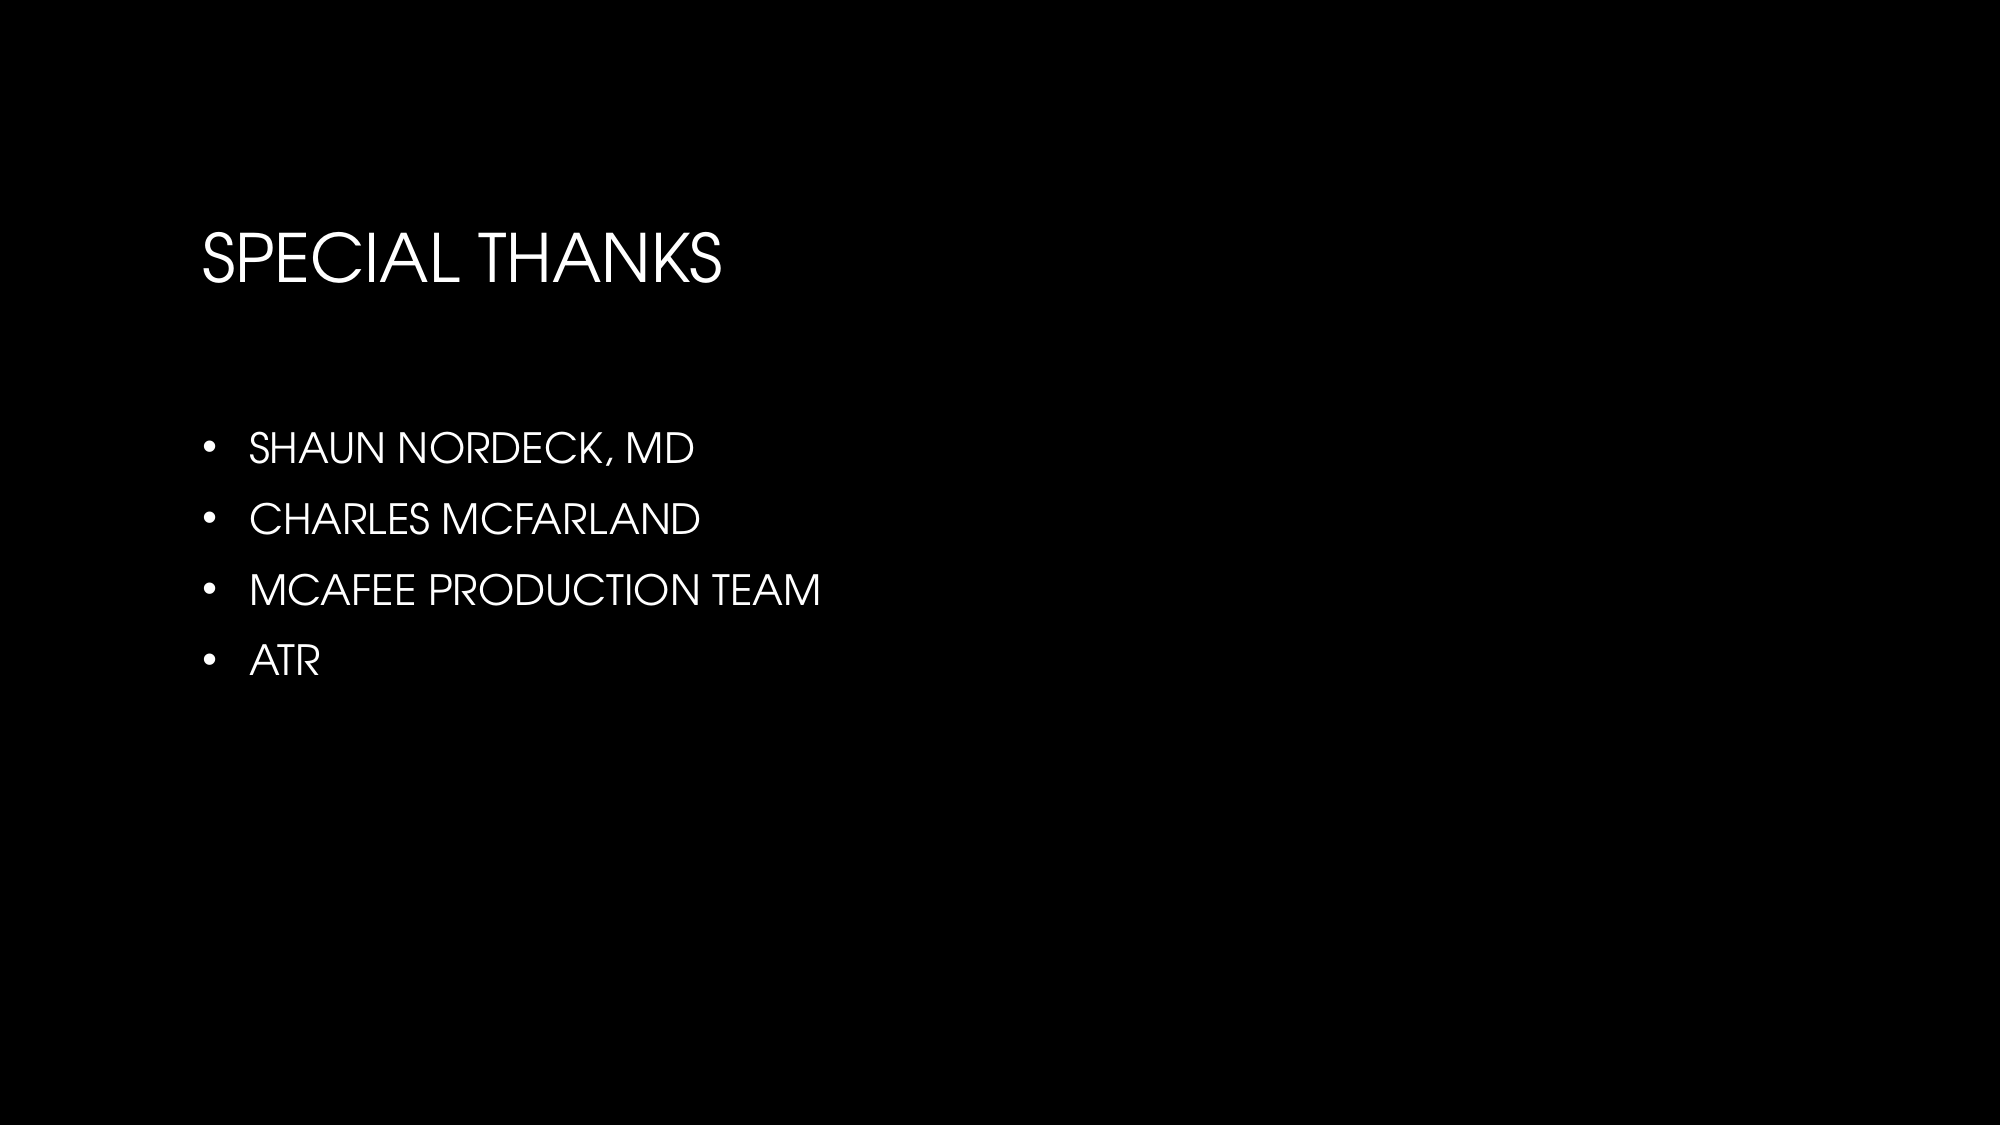

# Special thanks
Shaun Nordeck, MD
Charles McFarland
McAfee Production team
ATR